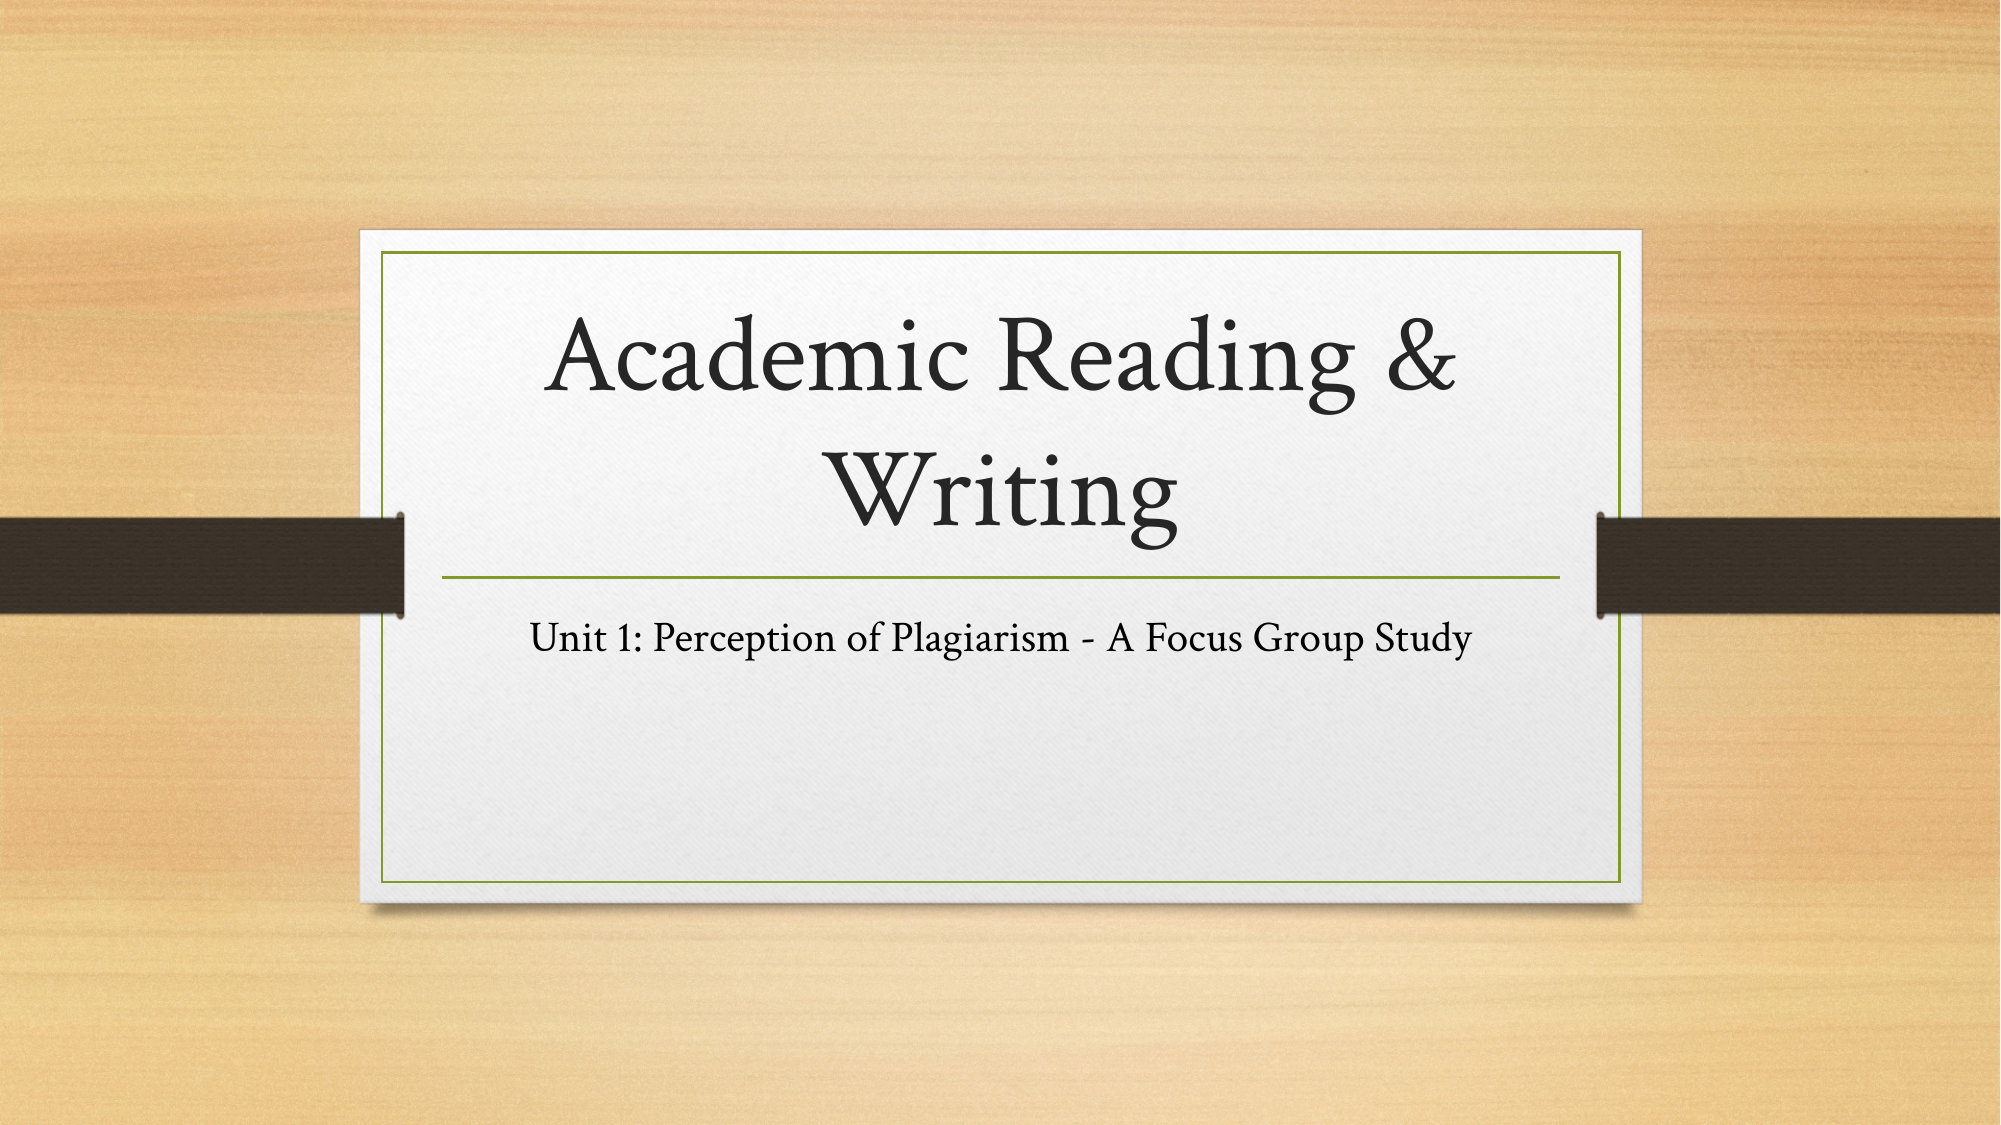

# Academic Reading & Writing
Unit 1: Perception of Plagiarism - A Focus Group Study